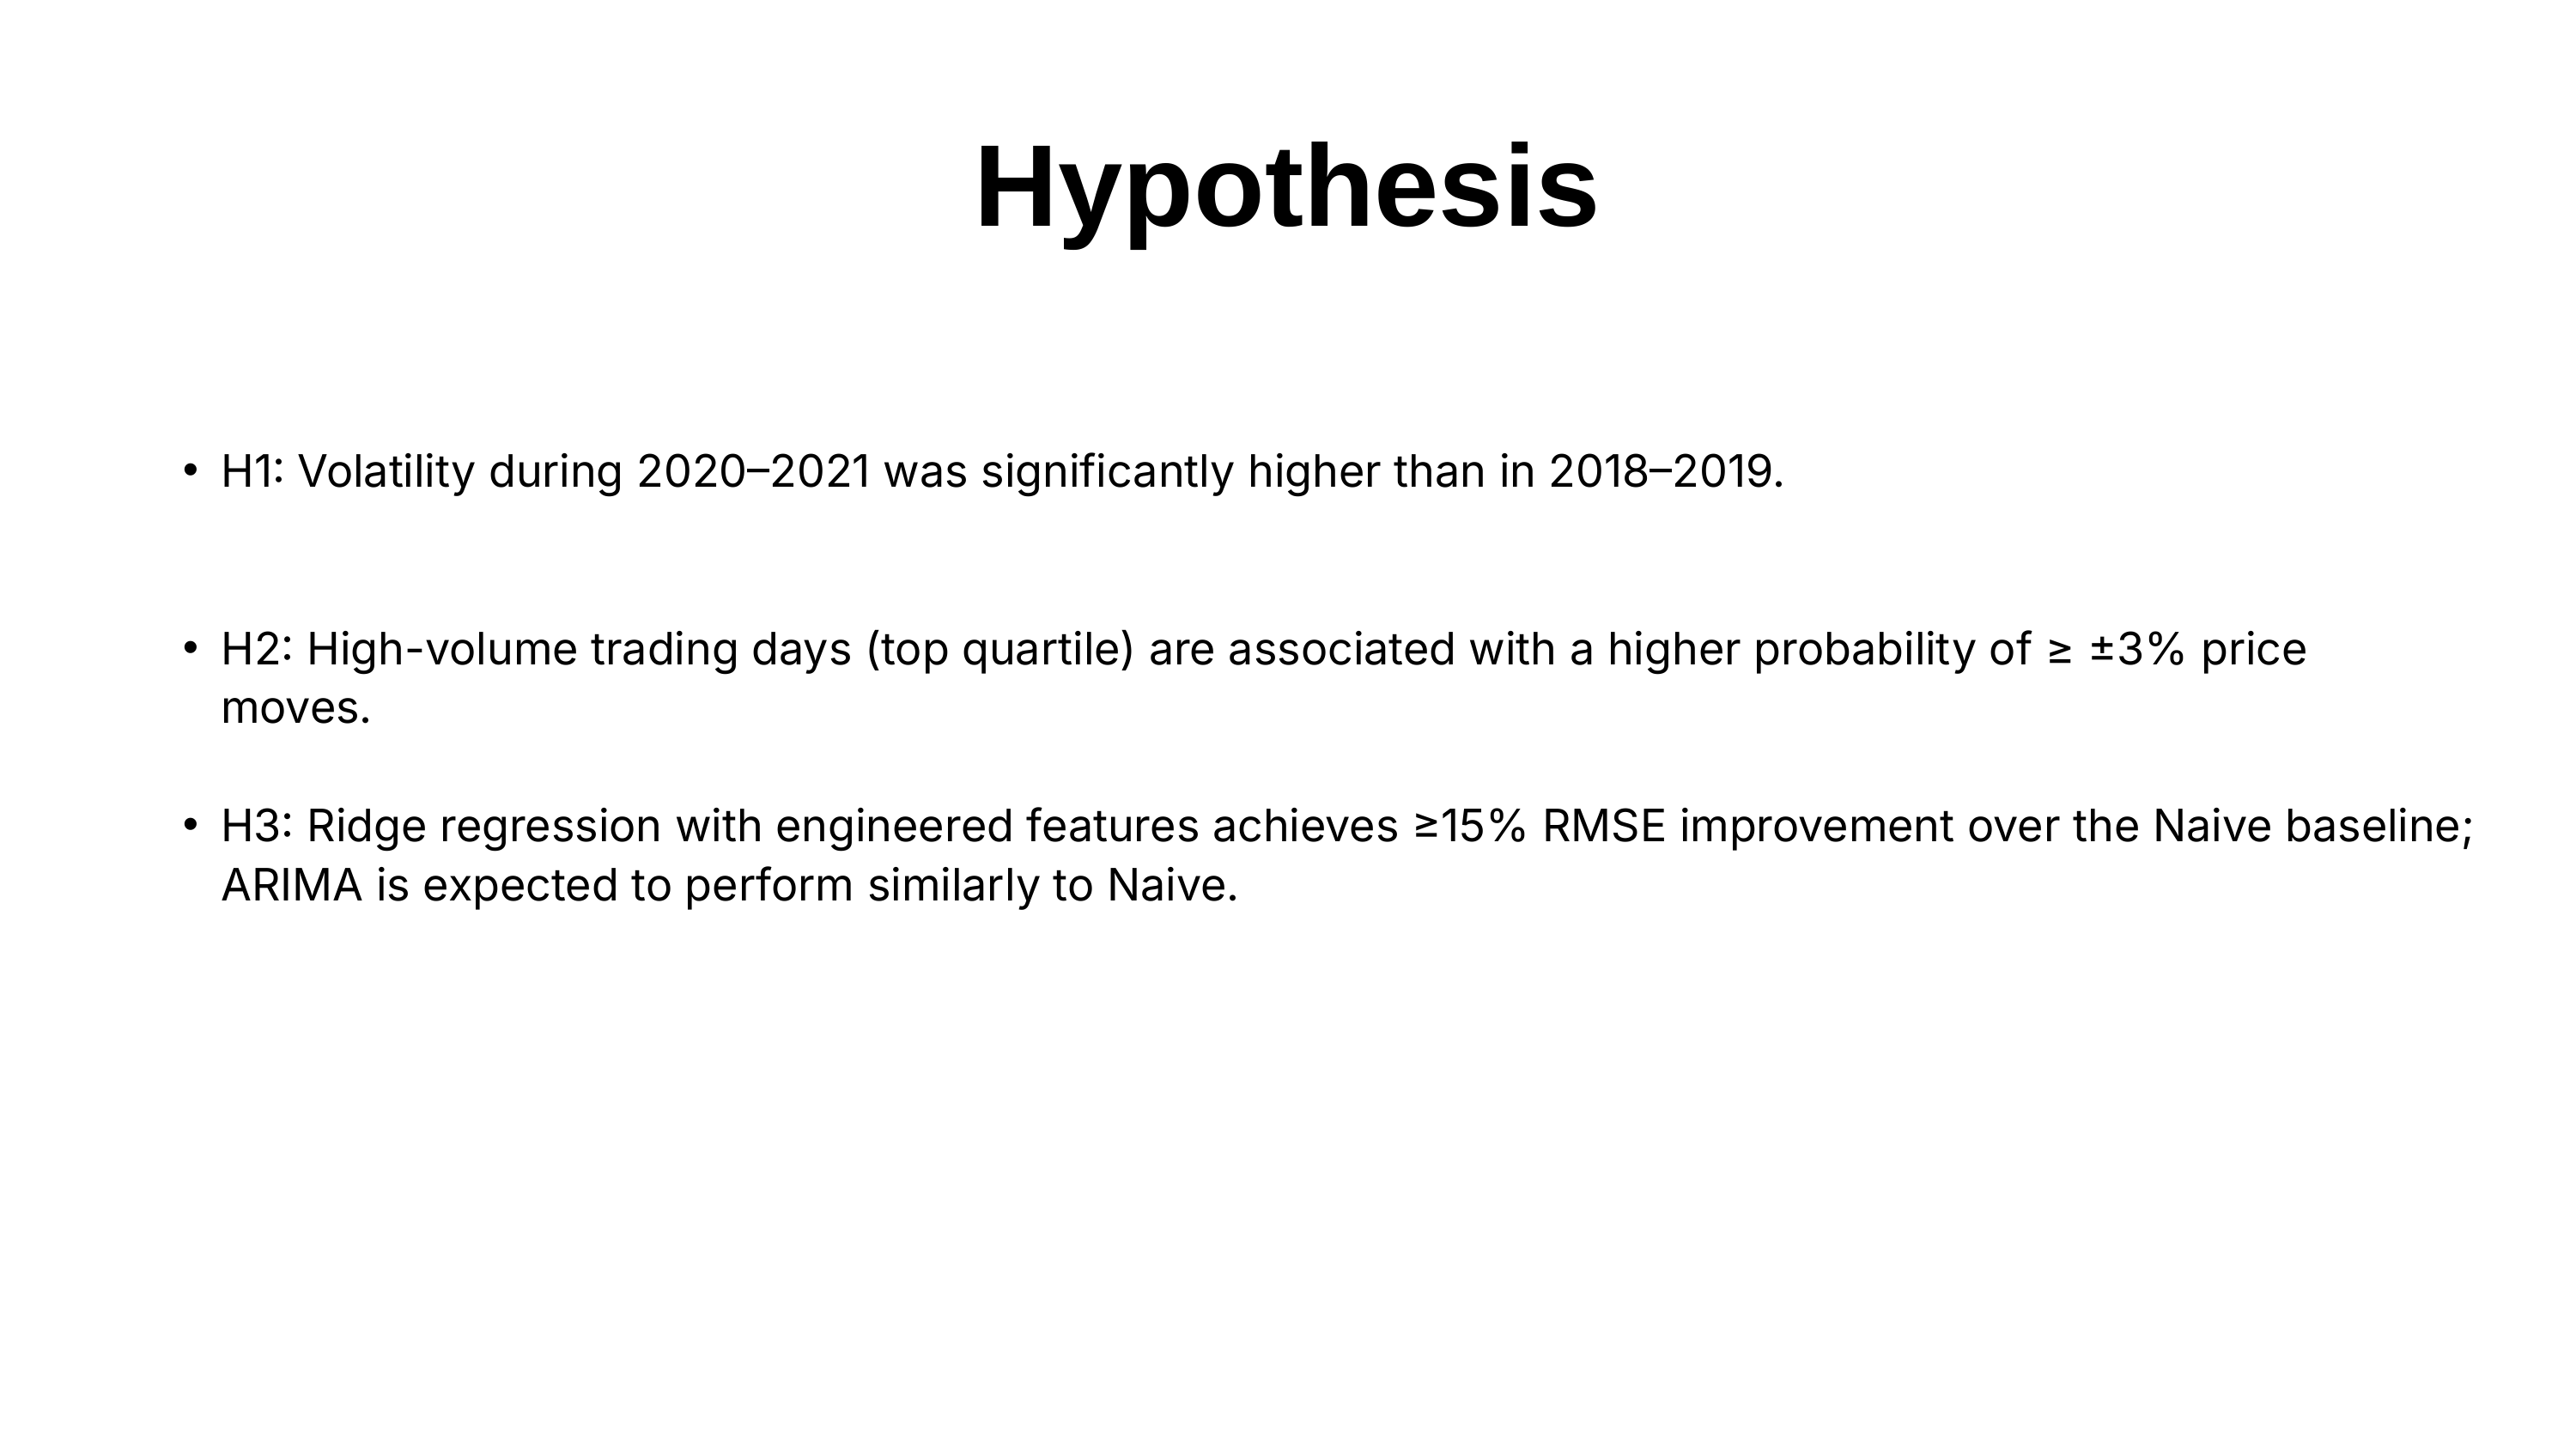

Hypothesis
H1: Volatility during 2020–2021 was significantly higher than in 2018–2019.

H2: High-volume trading days (top quartile) are associated with a higher probability of ≥ ±3% price moves.

H3: Ridge regression with engineered features achieves ≥15% RMSE improvement over the Naive baseline; ARIMA is expected to perform similarly to Naive.